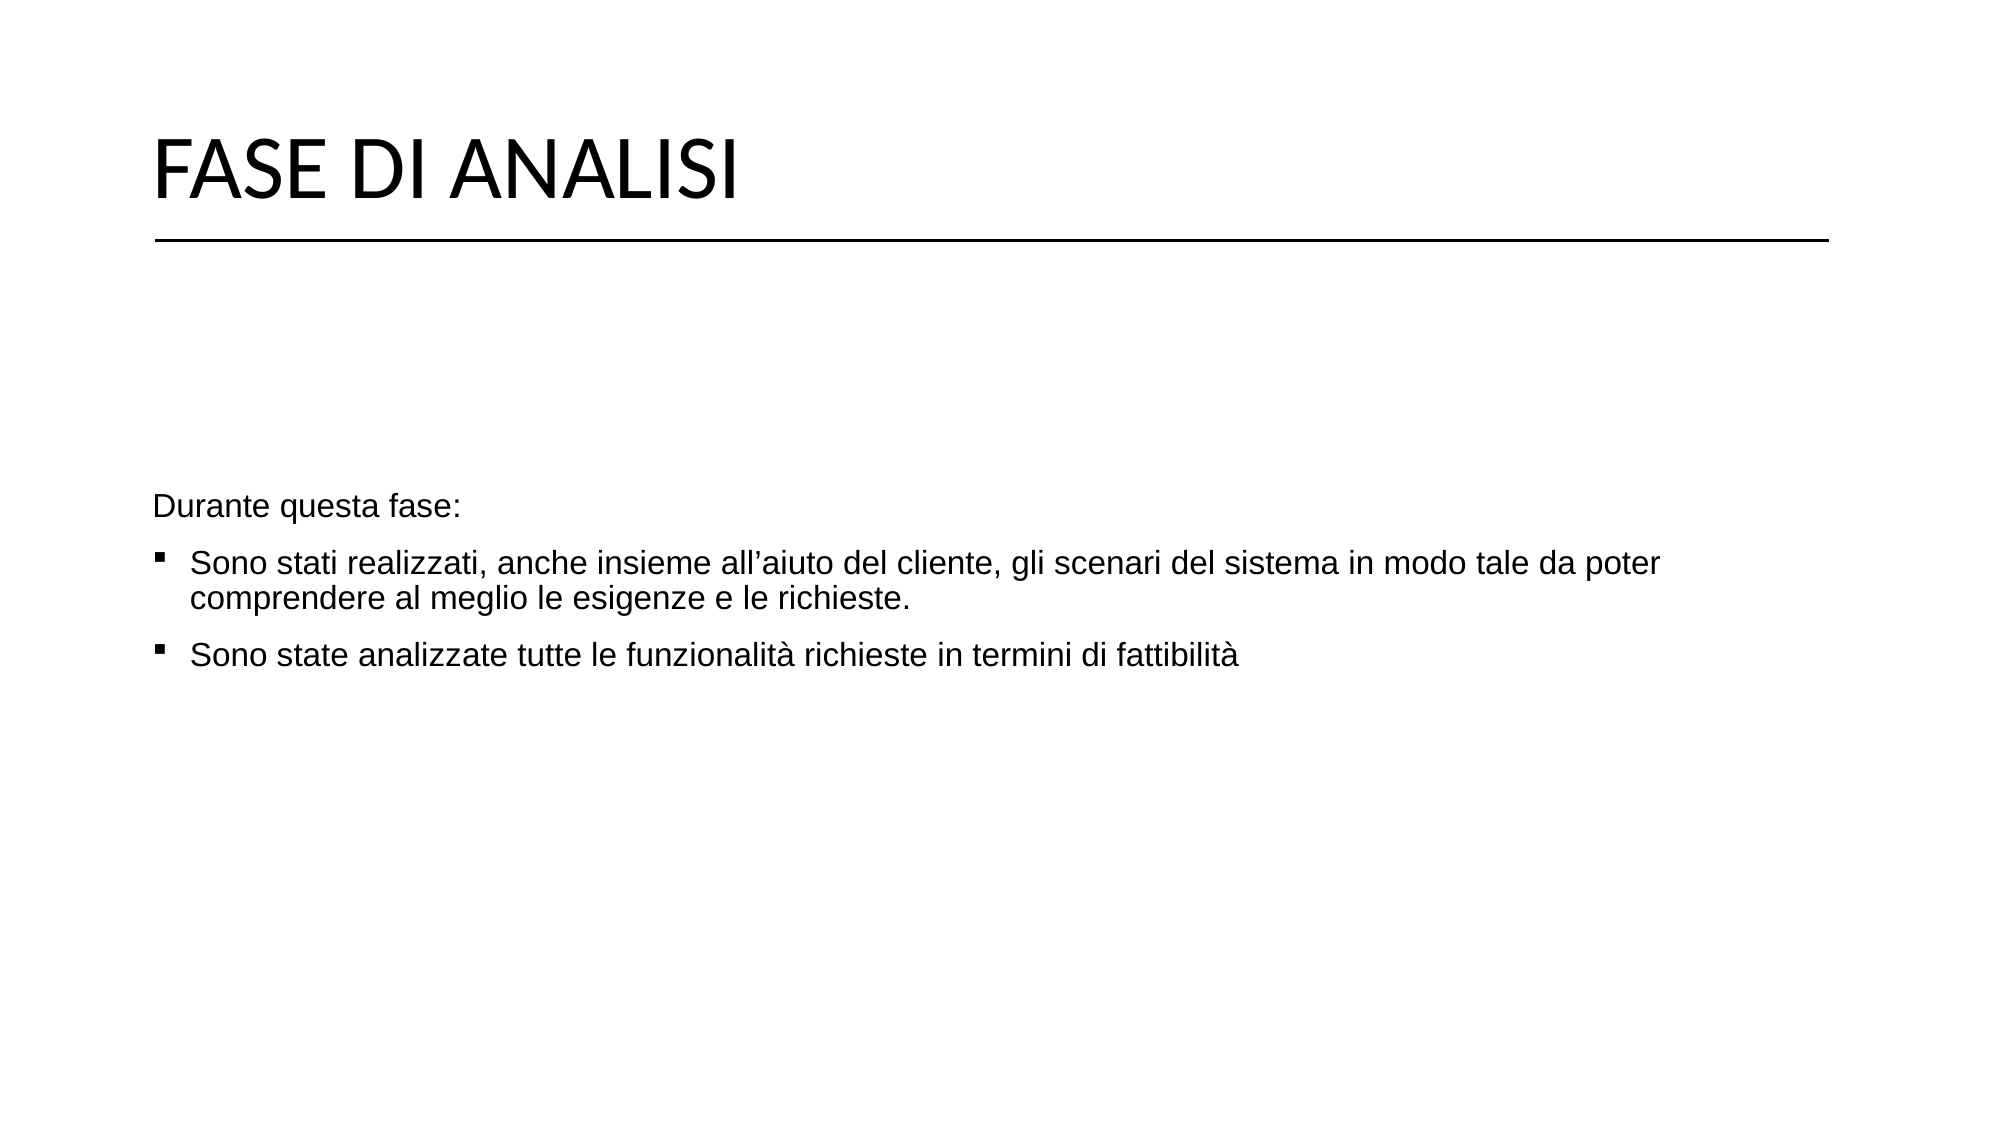

# FASE DI ANALISI

Durante questa fase:
Sono stati realizzati, anche insieme all’aiuto del cliente, gli scenari del sistema in modo tale da poter comprendere al meglio le esigenze e le richieste.
Sono state analizzate tutte le funzionalità richieste in termini di fattibilità